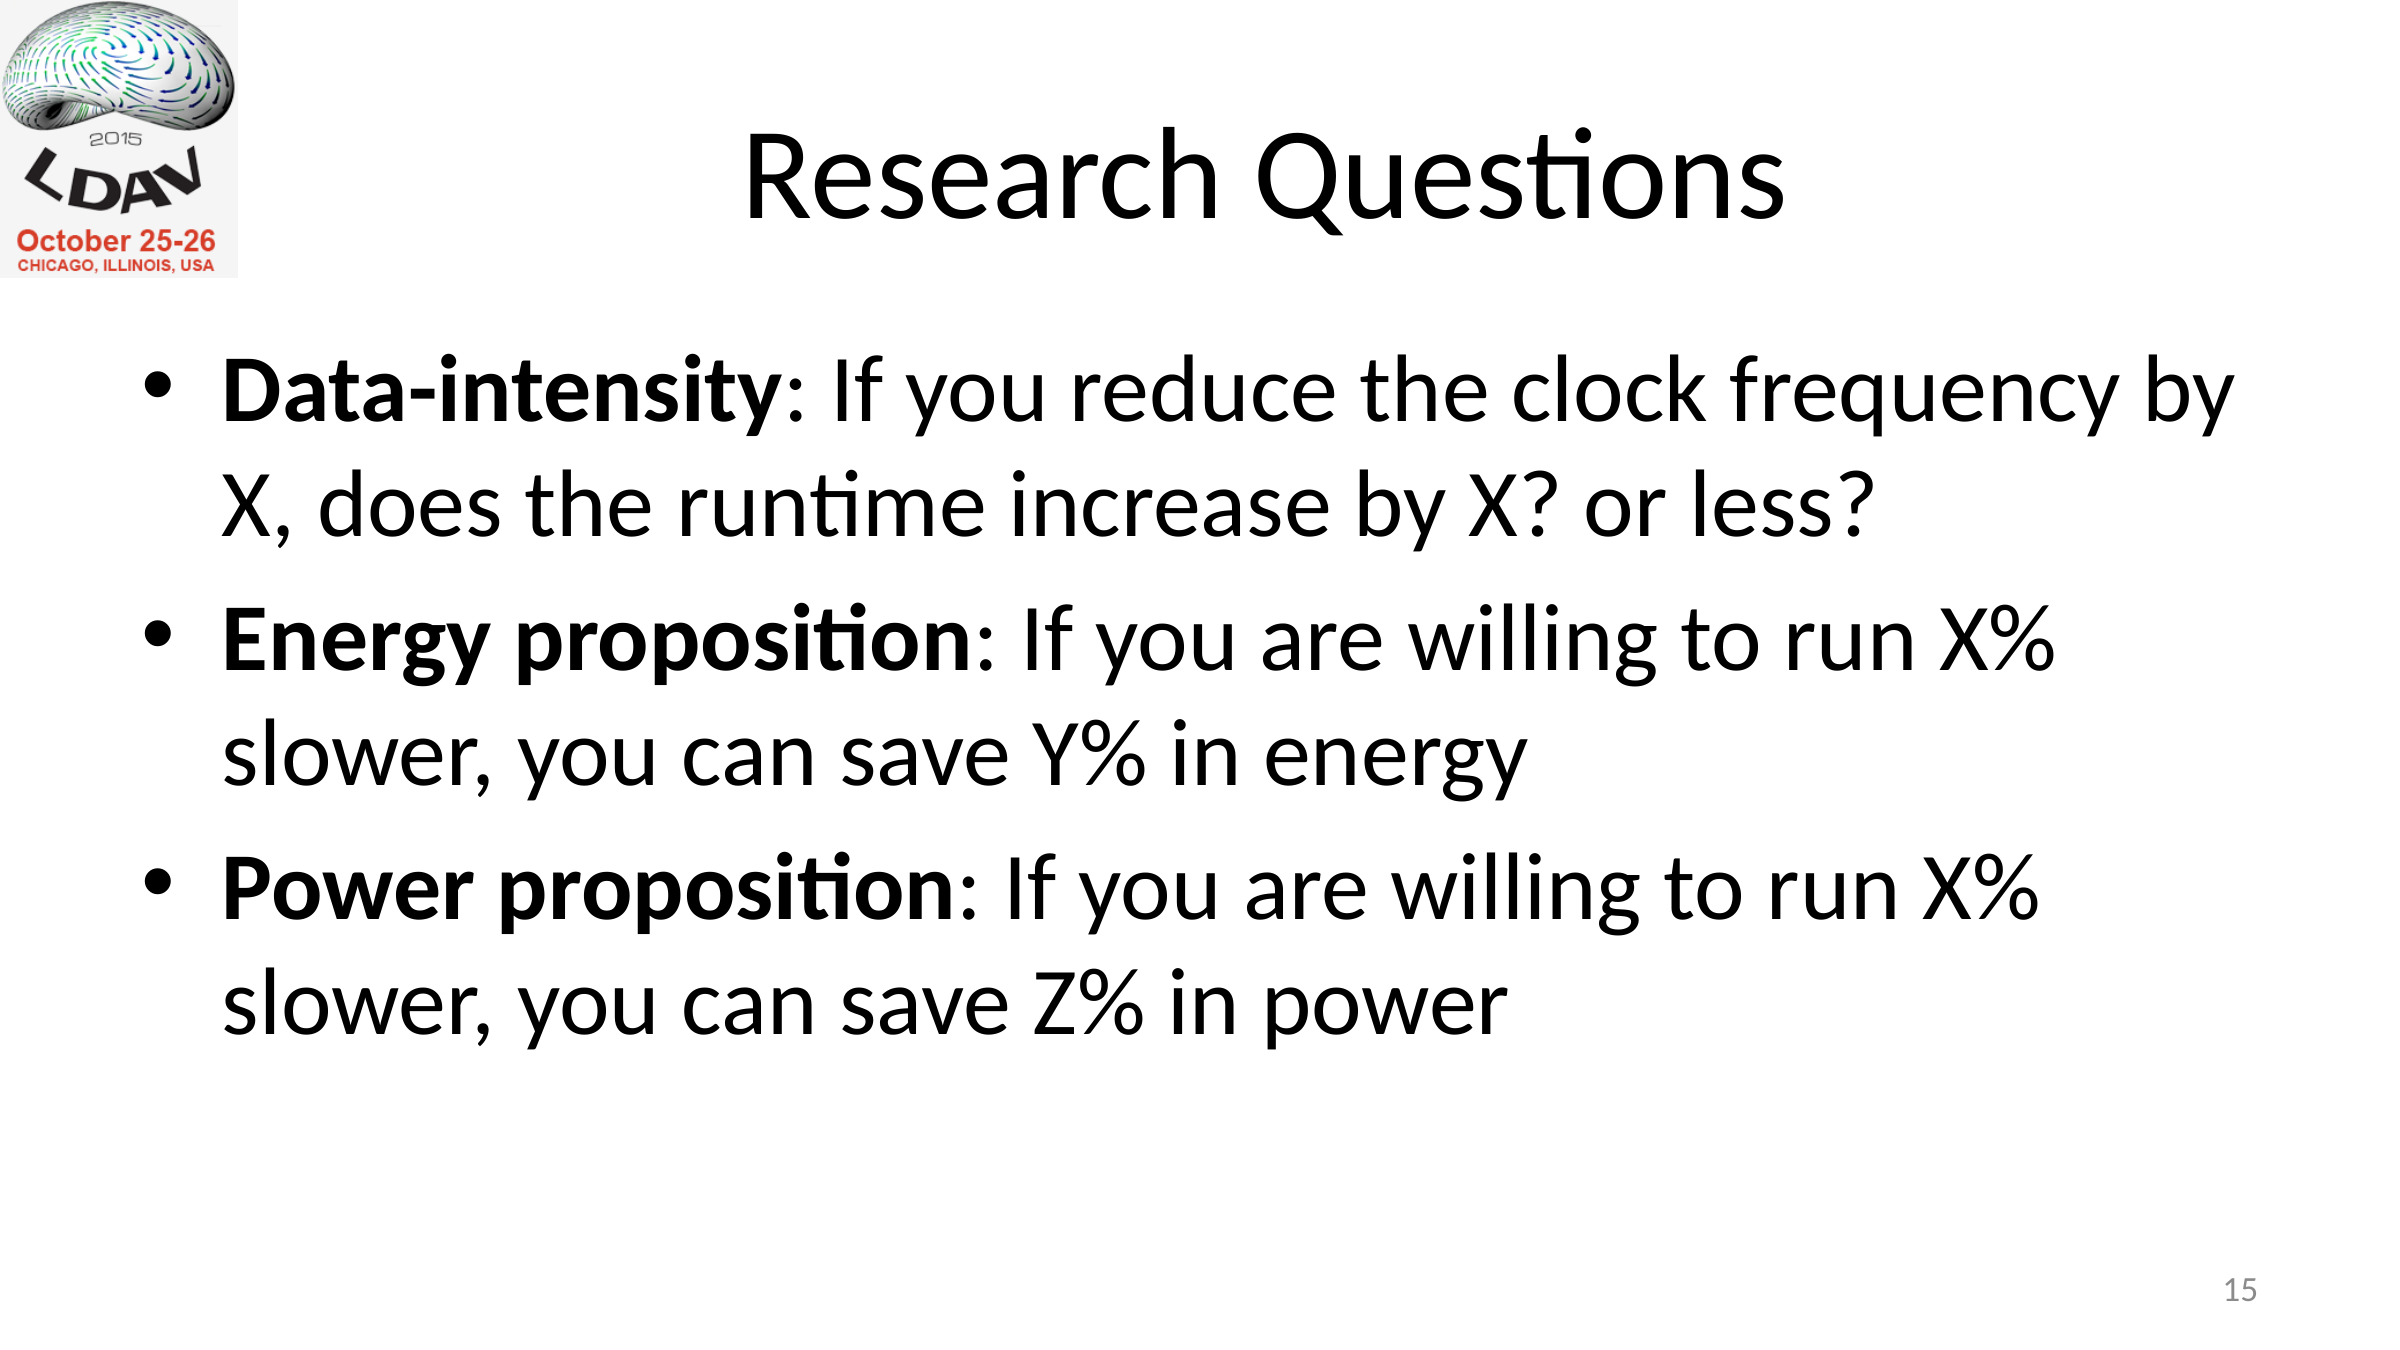

# Research Questions
Data-intensity: If you reduce the clock frequency by X, does the runtime increase by X? or less?
Energy proposition: If you are willing to run X% slower, you can save Y% in energy
Power proposition: If you are willing to run X% slower, you can save Z% in power
15